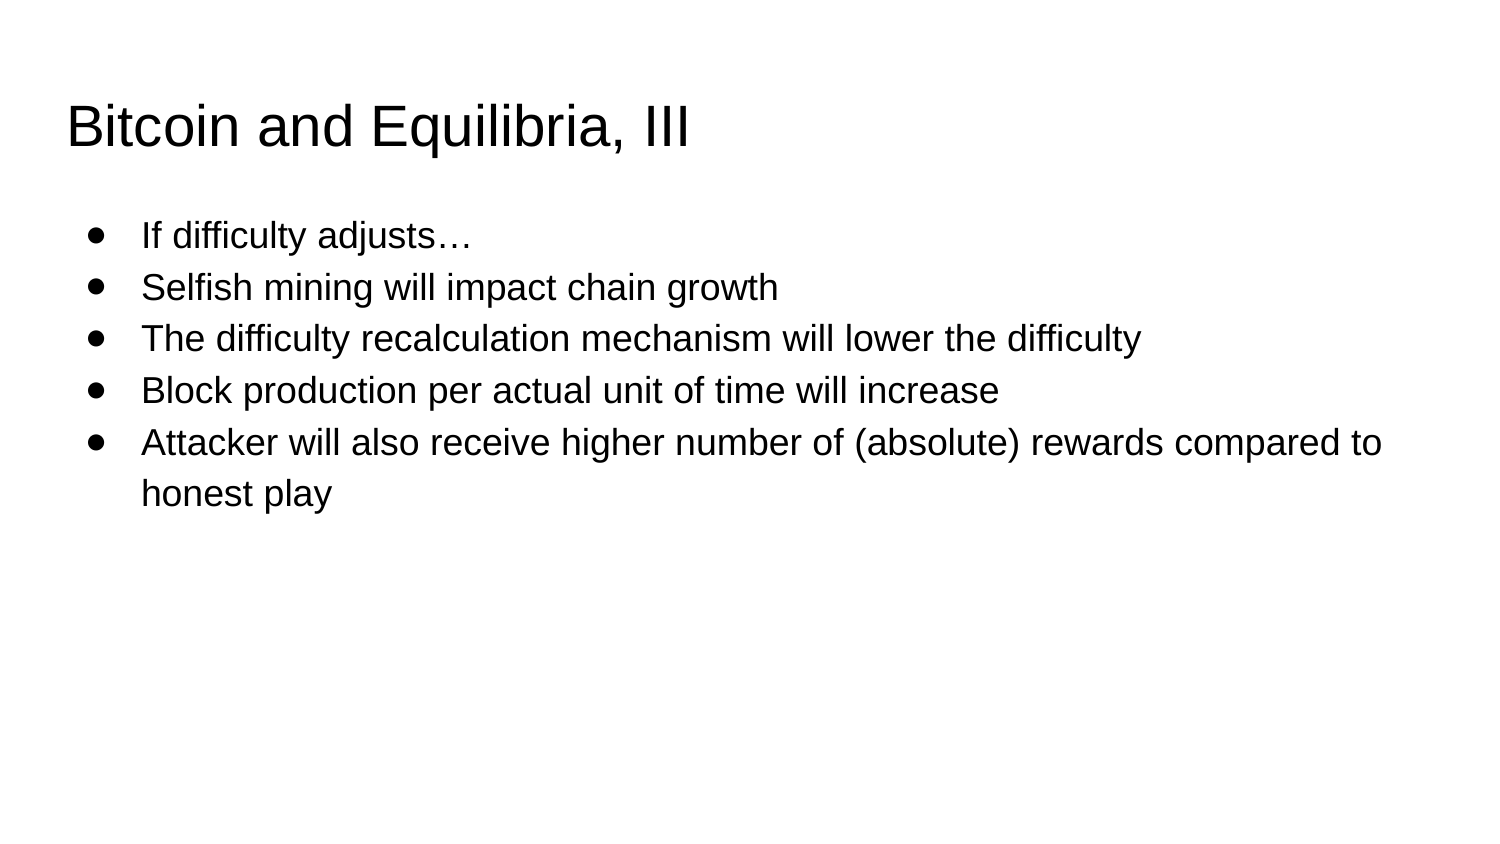

# Bitcoin and Equilibria, III
If difficulty adjusts…
Selfish mining will impact chain growth
The difficulty recalculation mechanism will lower the difficulty
Block production per actual unit of time will increase
Attacker will also receive higher number of (absolute) rewards compared to honest play